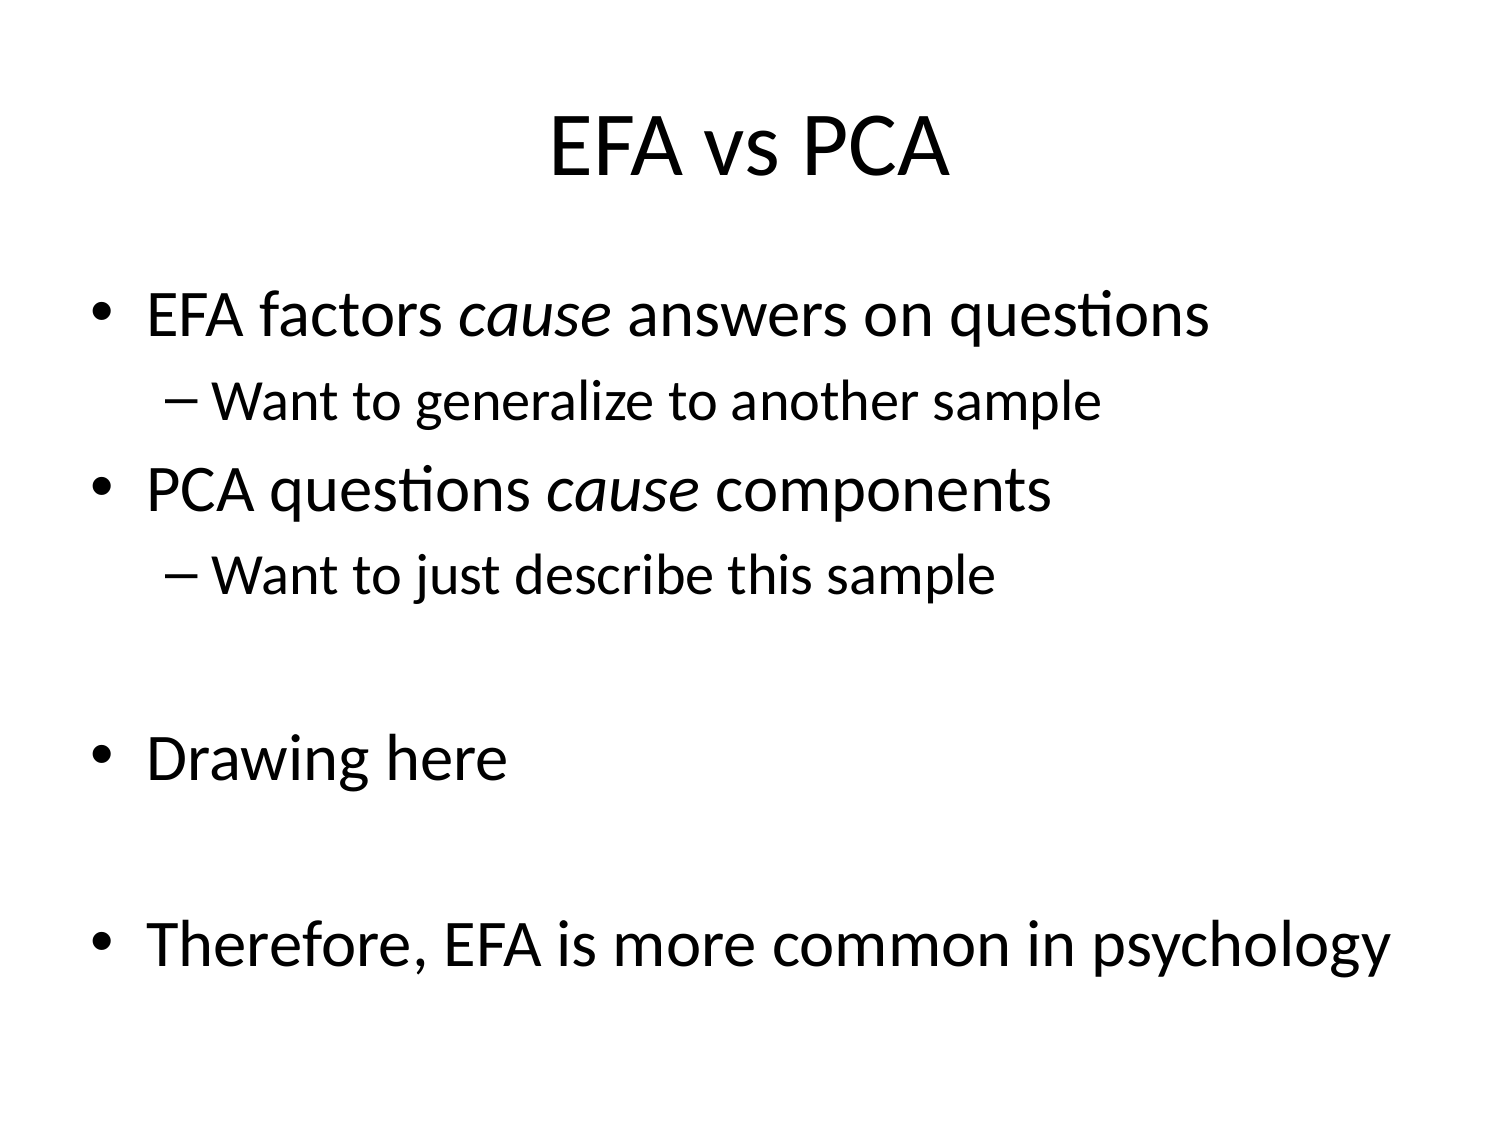

# EFA vs PCA
EFA factors cause answers on questions
Want to generalize to another sample
PCA questions cause components
Want to just describe this sample

Drawing here

Therefore, EFA is more common in psychology